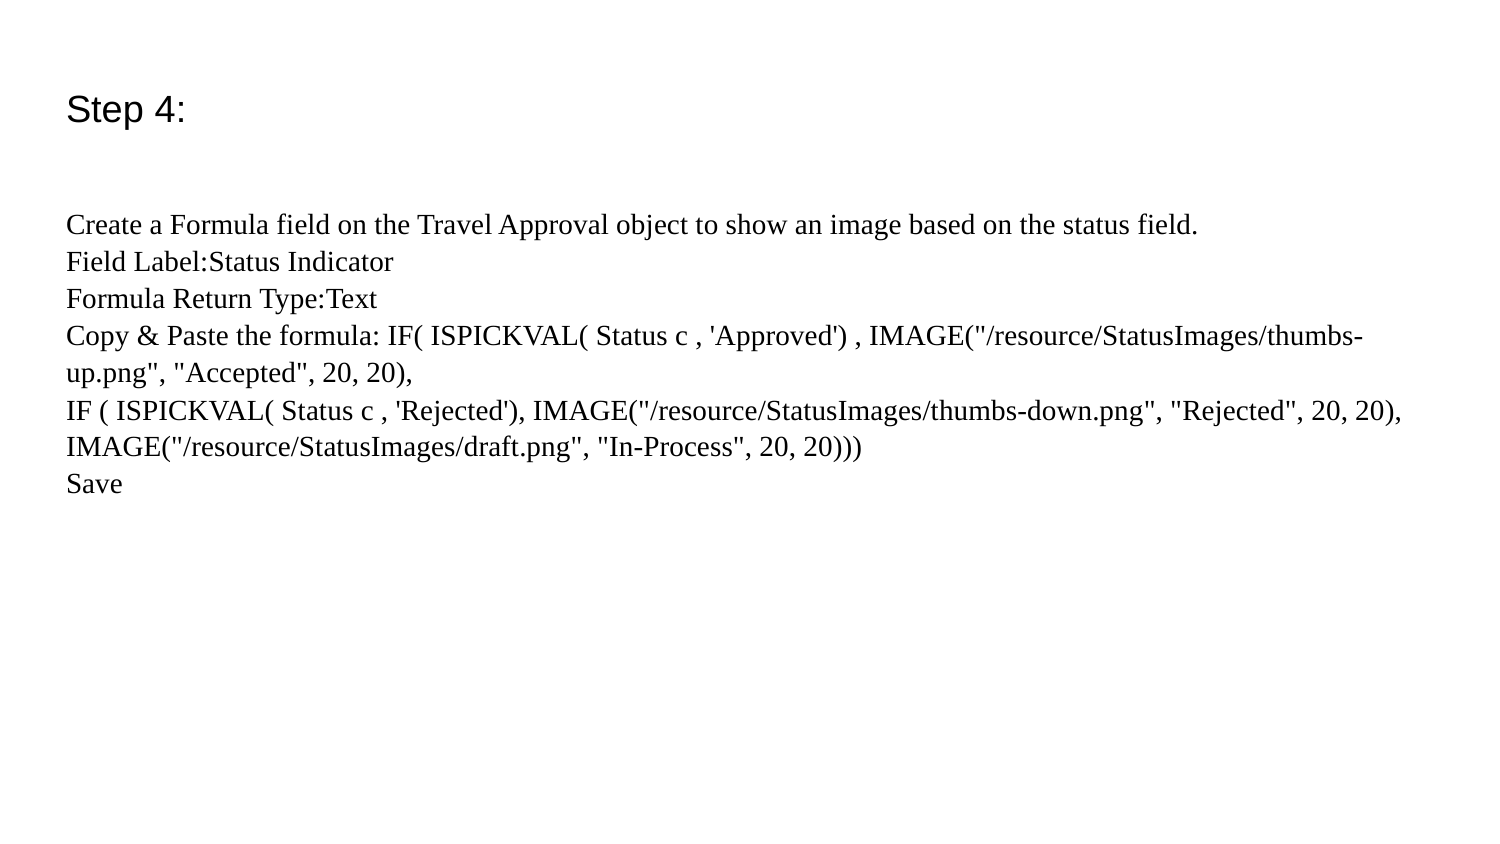

# Step 4:
Create a Formula field on the Travel Approval object to show an image based on the status field.
Field Label:Status Indicator
Formula Return Type:Text
Copy & Paste the formula: IF( ISPICKVAL( Status c , 'Approved') , IMAGE("/resource/StatusImages/thumbs-up.png", "Accepted", 20, 20),
IF ( ISPICKVAL( Status c , 'Rejected'), IMAGE("/resource/StatusImages/thumbs-down.png", "Rejected", 20, 20),
IMAGE("/resource/StatusImages/draft.png", "In-Process", 20, 20)))
Save